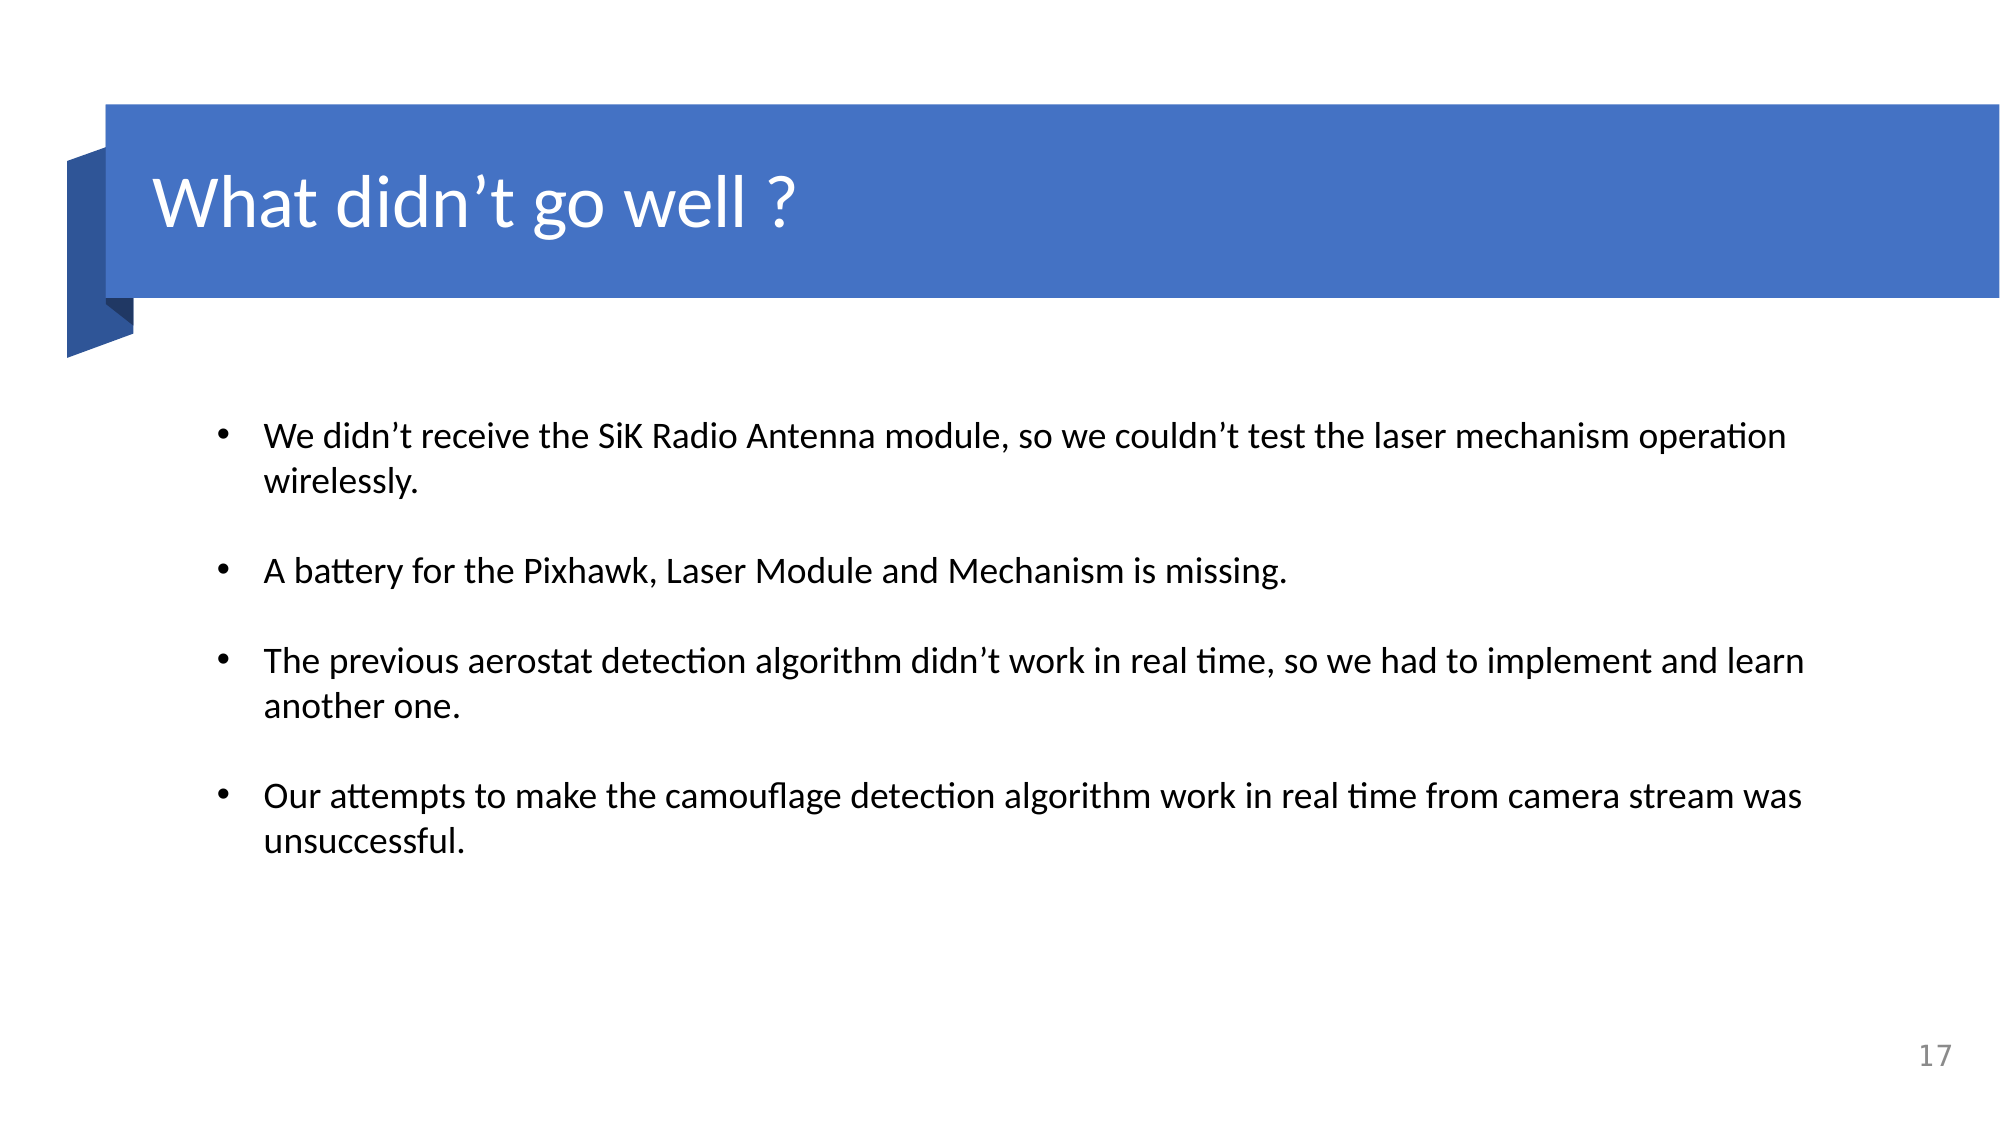

# What didn’t go well ?

We didn’t receive the SiK Radio Antenna module, so we couldn’t test the laser mechanism operation wirelessly.

A battery for the Pixhawk, Laser Module and Mechanism is missing.
The previous aerostat detection algorithm didn’t work in real time, so we had to implement and learn another one.
Our attempts to make the camouflage detection algorithm work in real time from camera stream was unsuccessful.

17